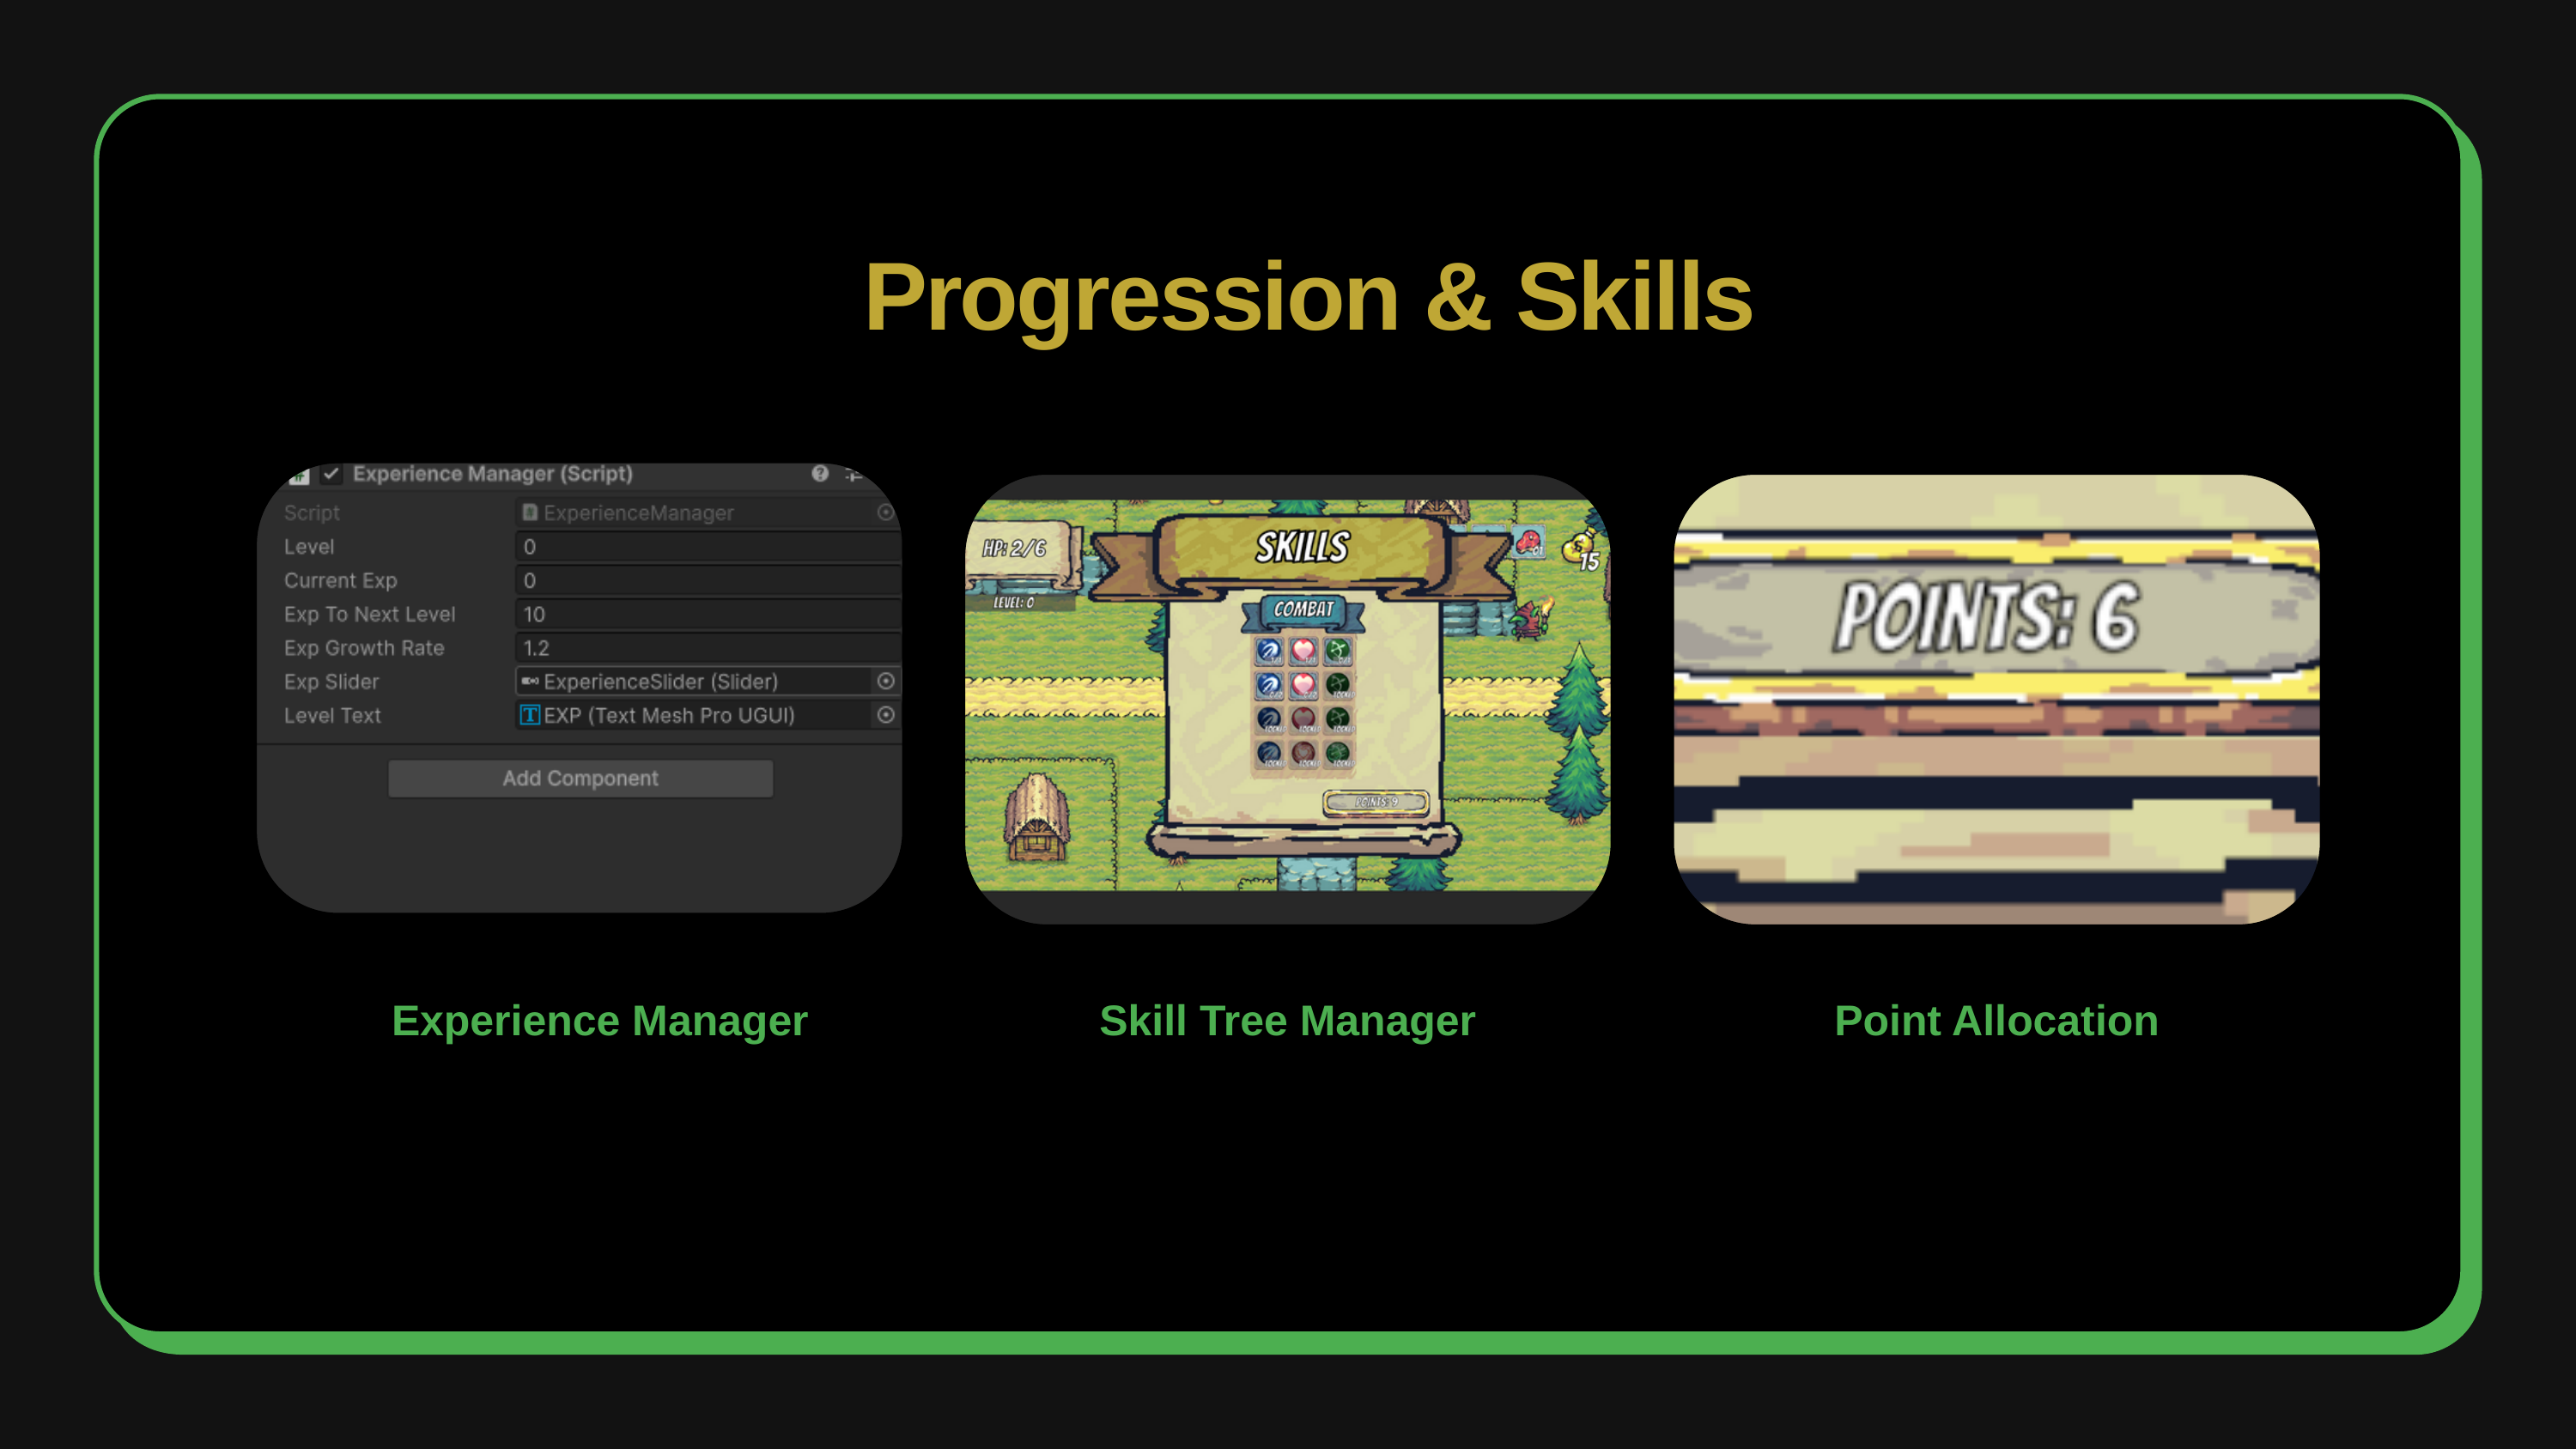

Progression & Skills

Experience Manager
Skill Tree Manager
Point Allocation